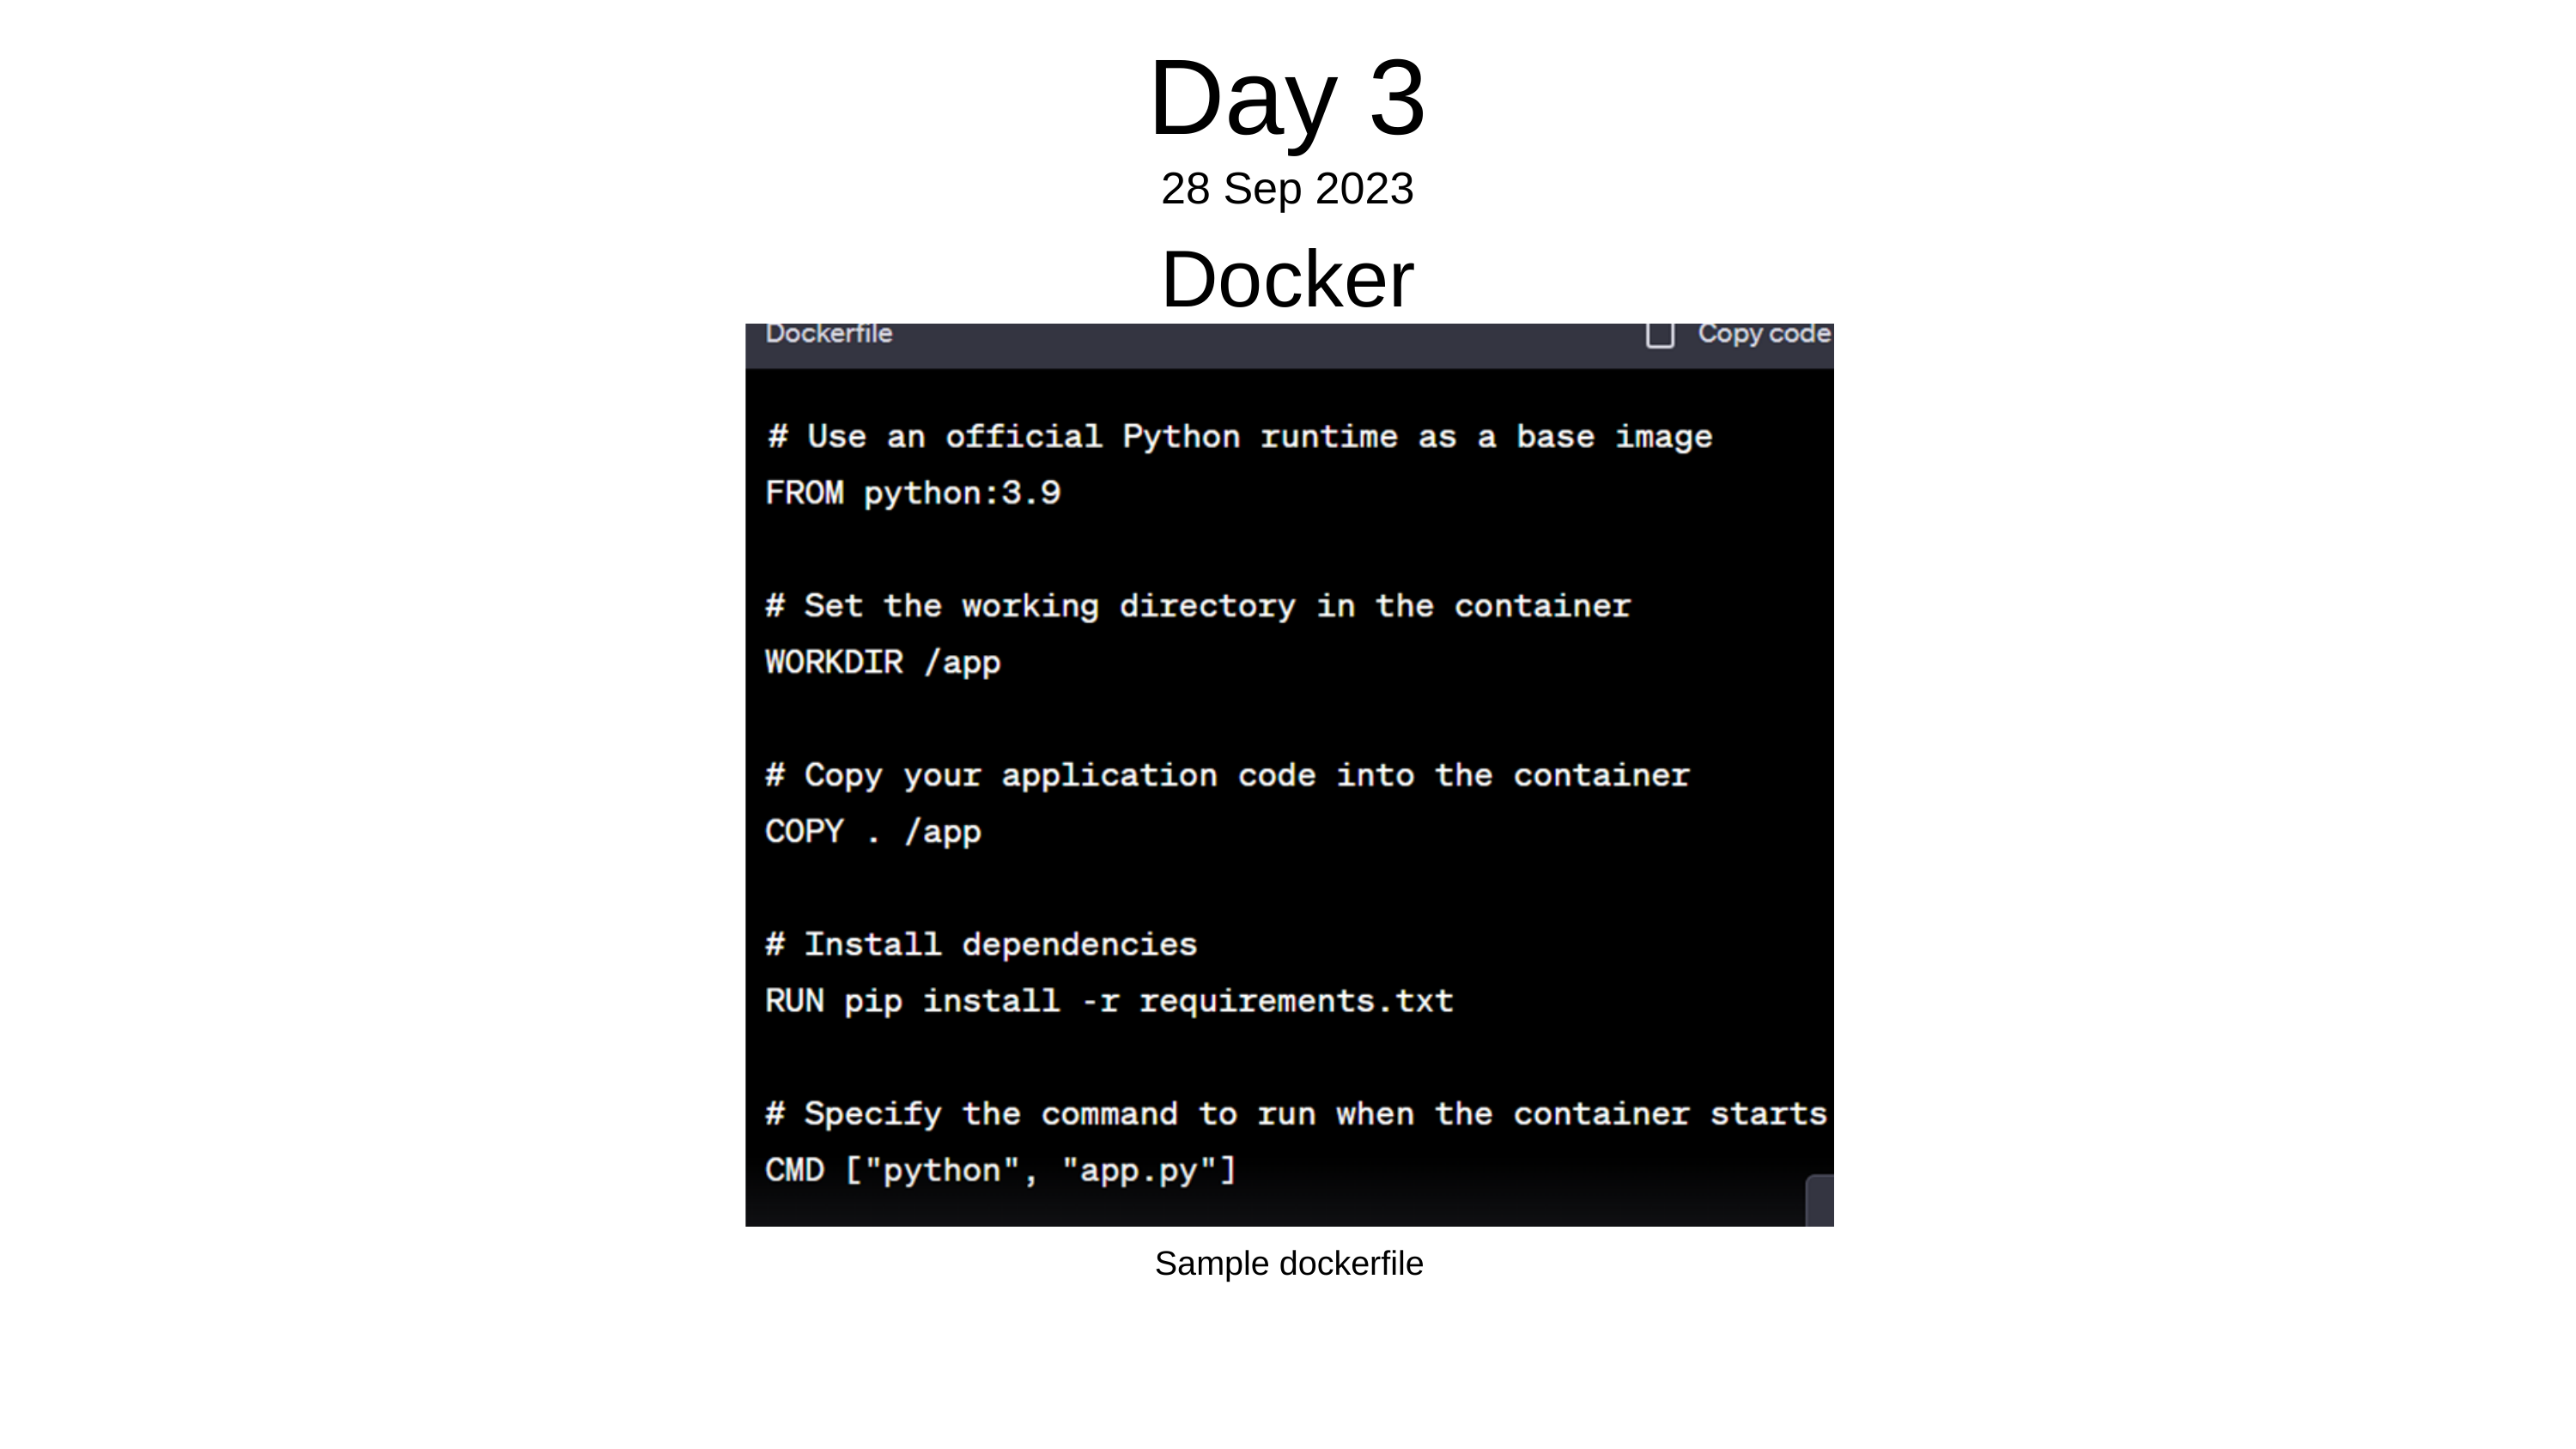

Day 3
28 Sep 2023
Docker

Sample dockerfile